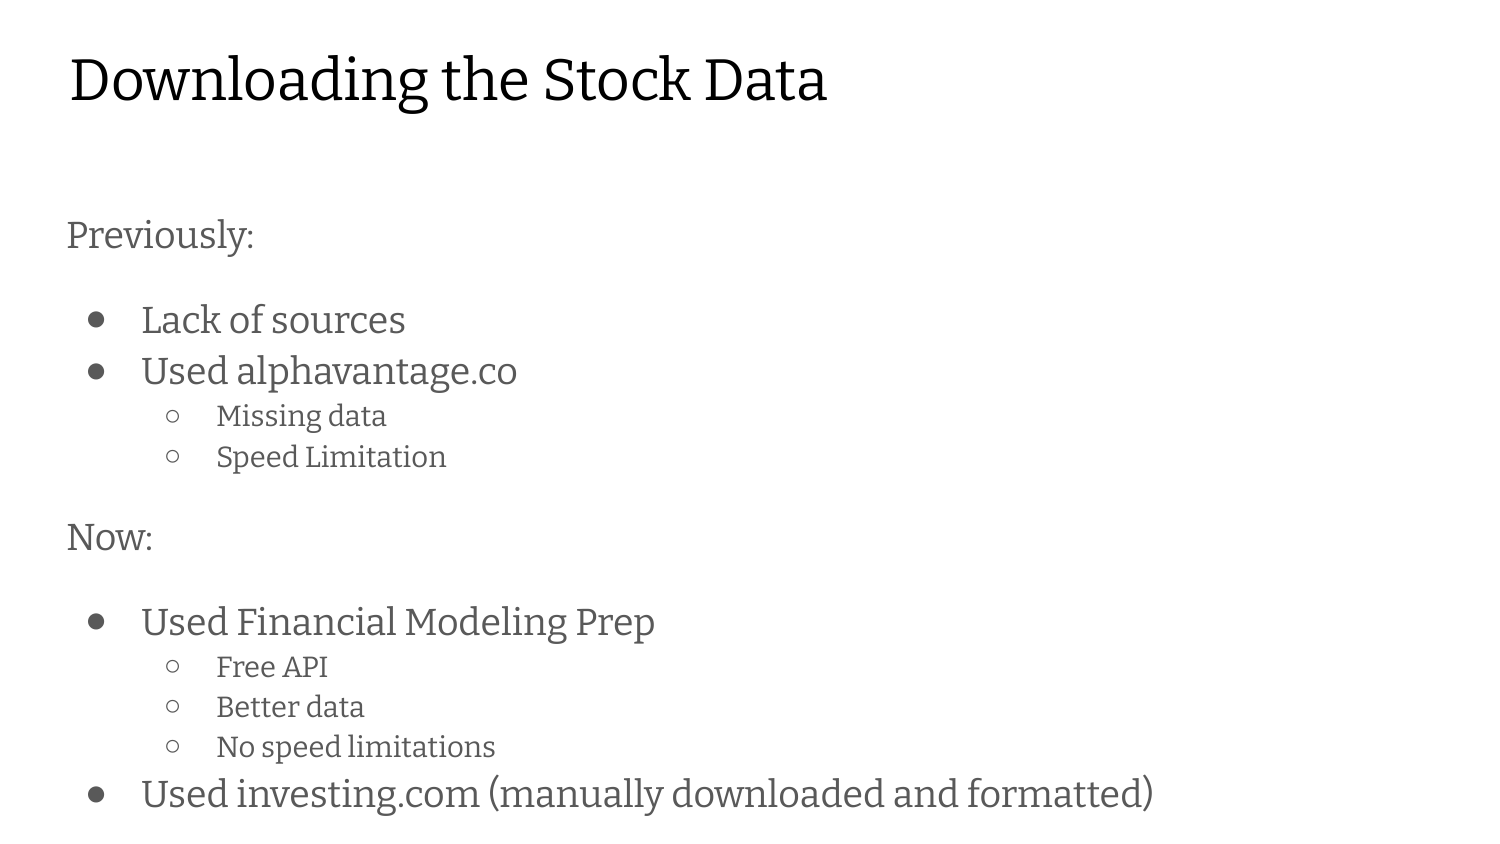

Downloading the Stock Data
Previously:
Lack of sources
Used alphavantage.co
Missing data
Speed Limitation
Now:
Used Financial Modeling Prep
Free API
Better data
No speed limitations
Used investing.com (manually downloaded and formatted)